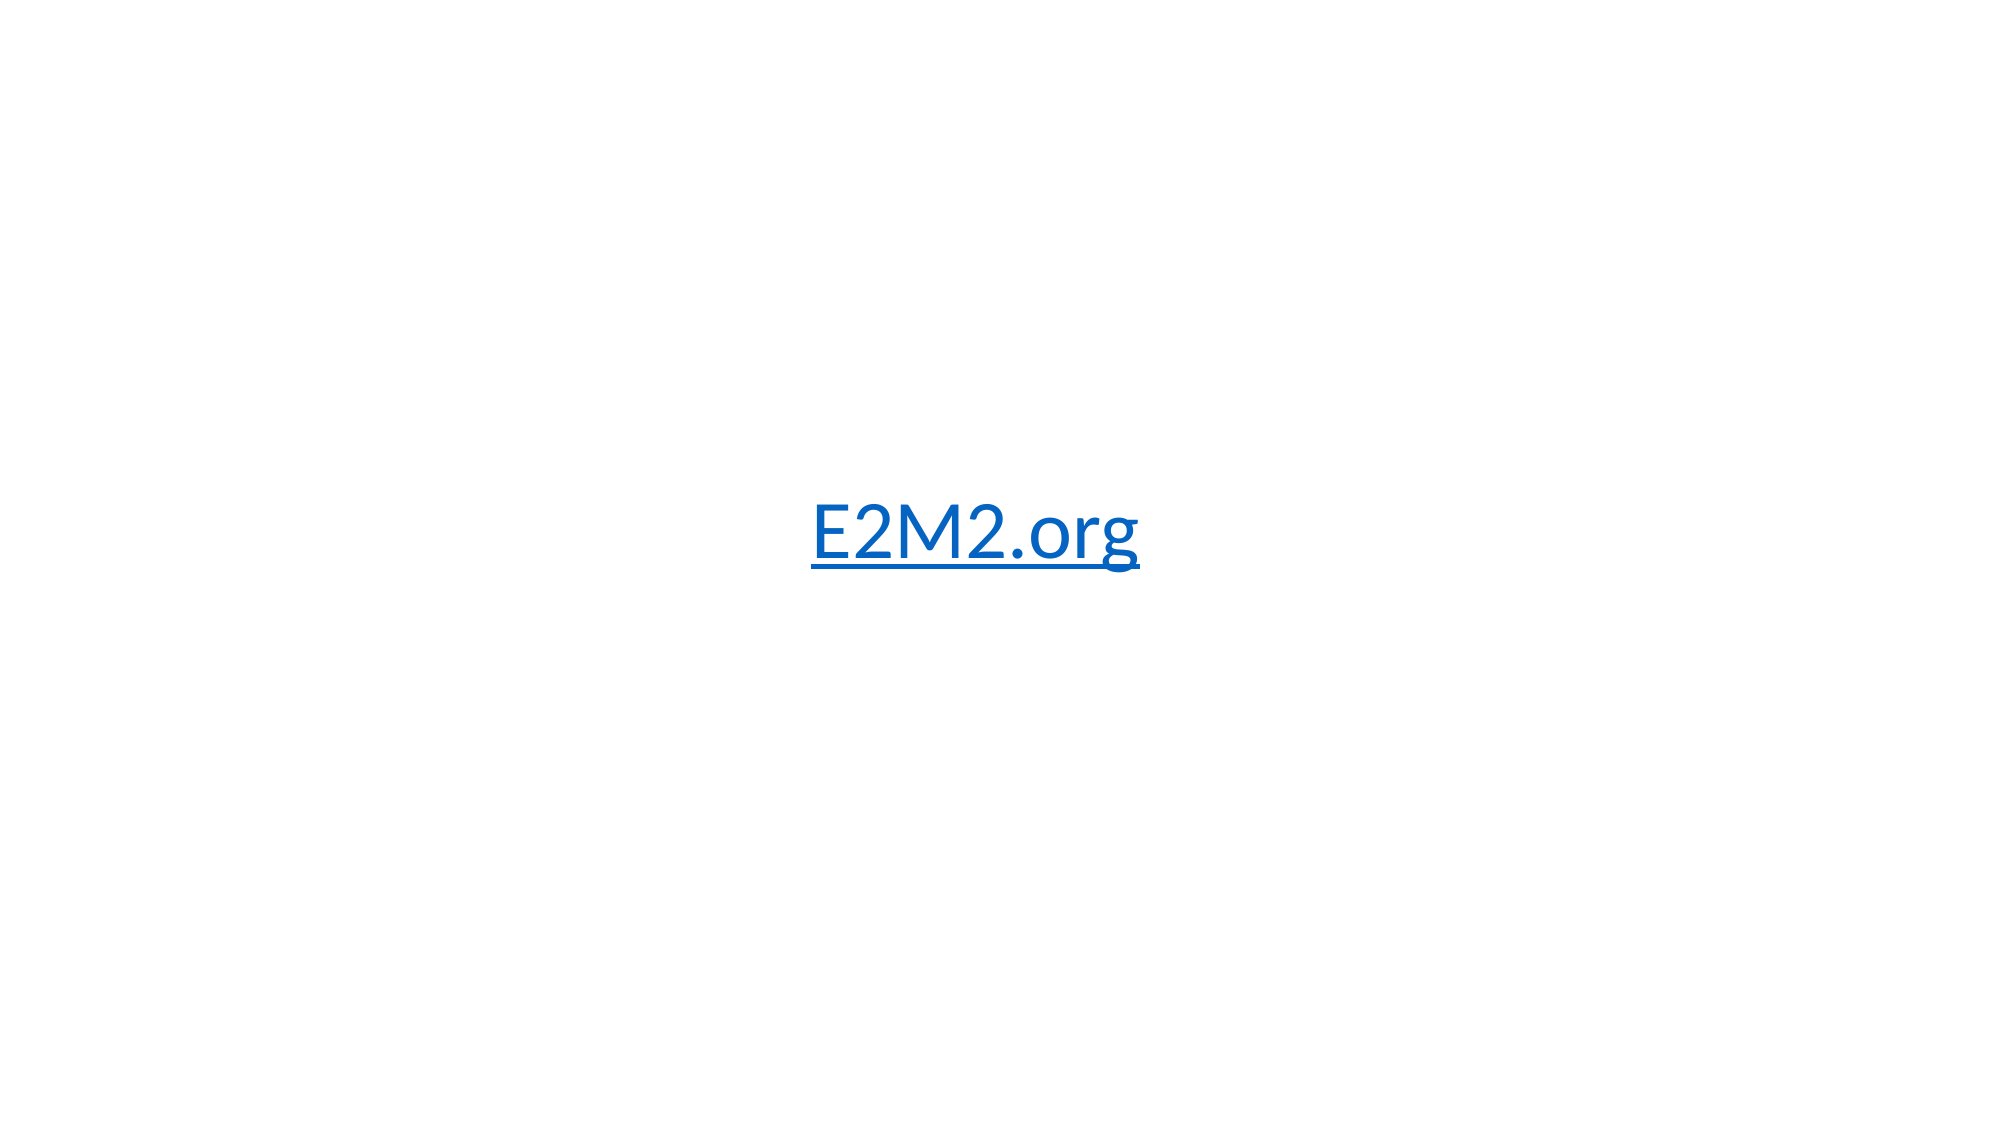

All course materials are available at:
E2M2.org